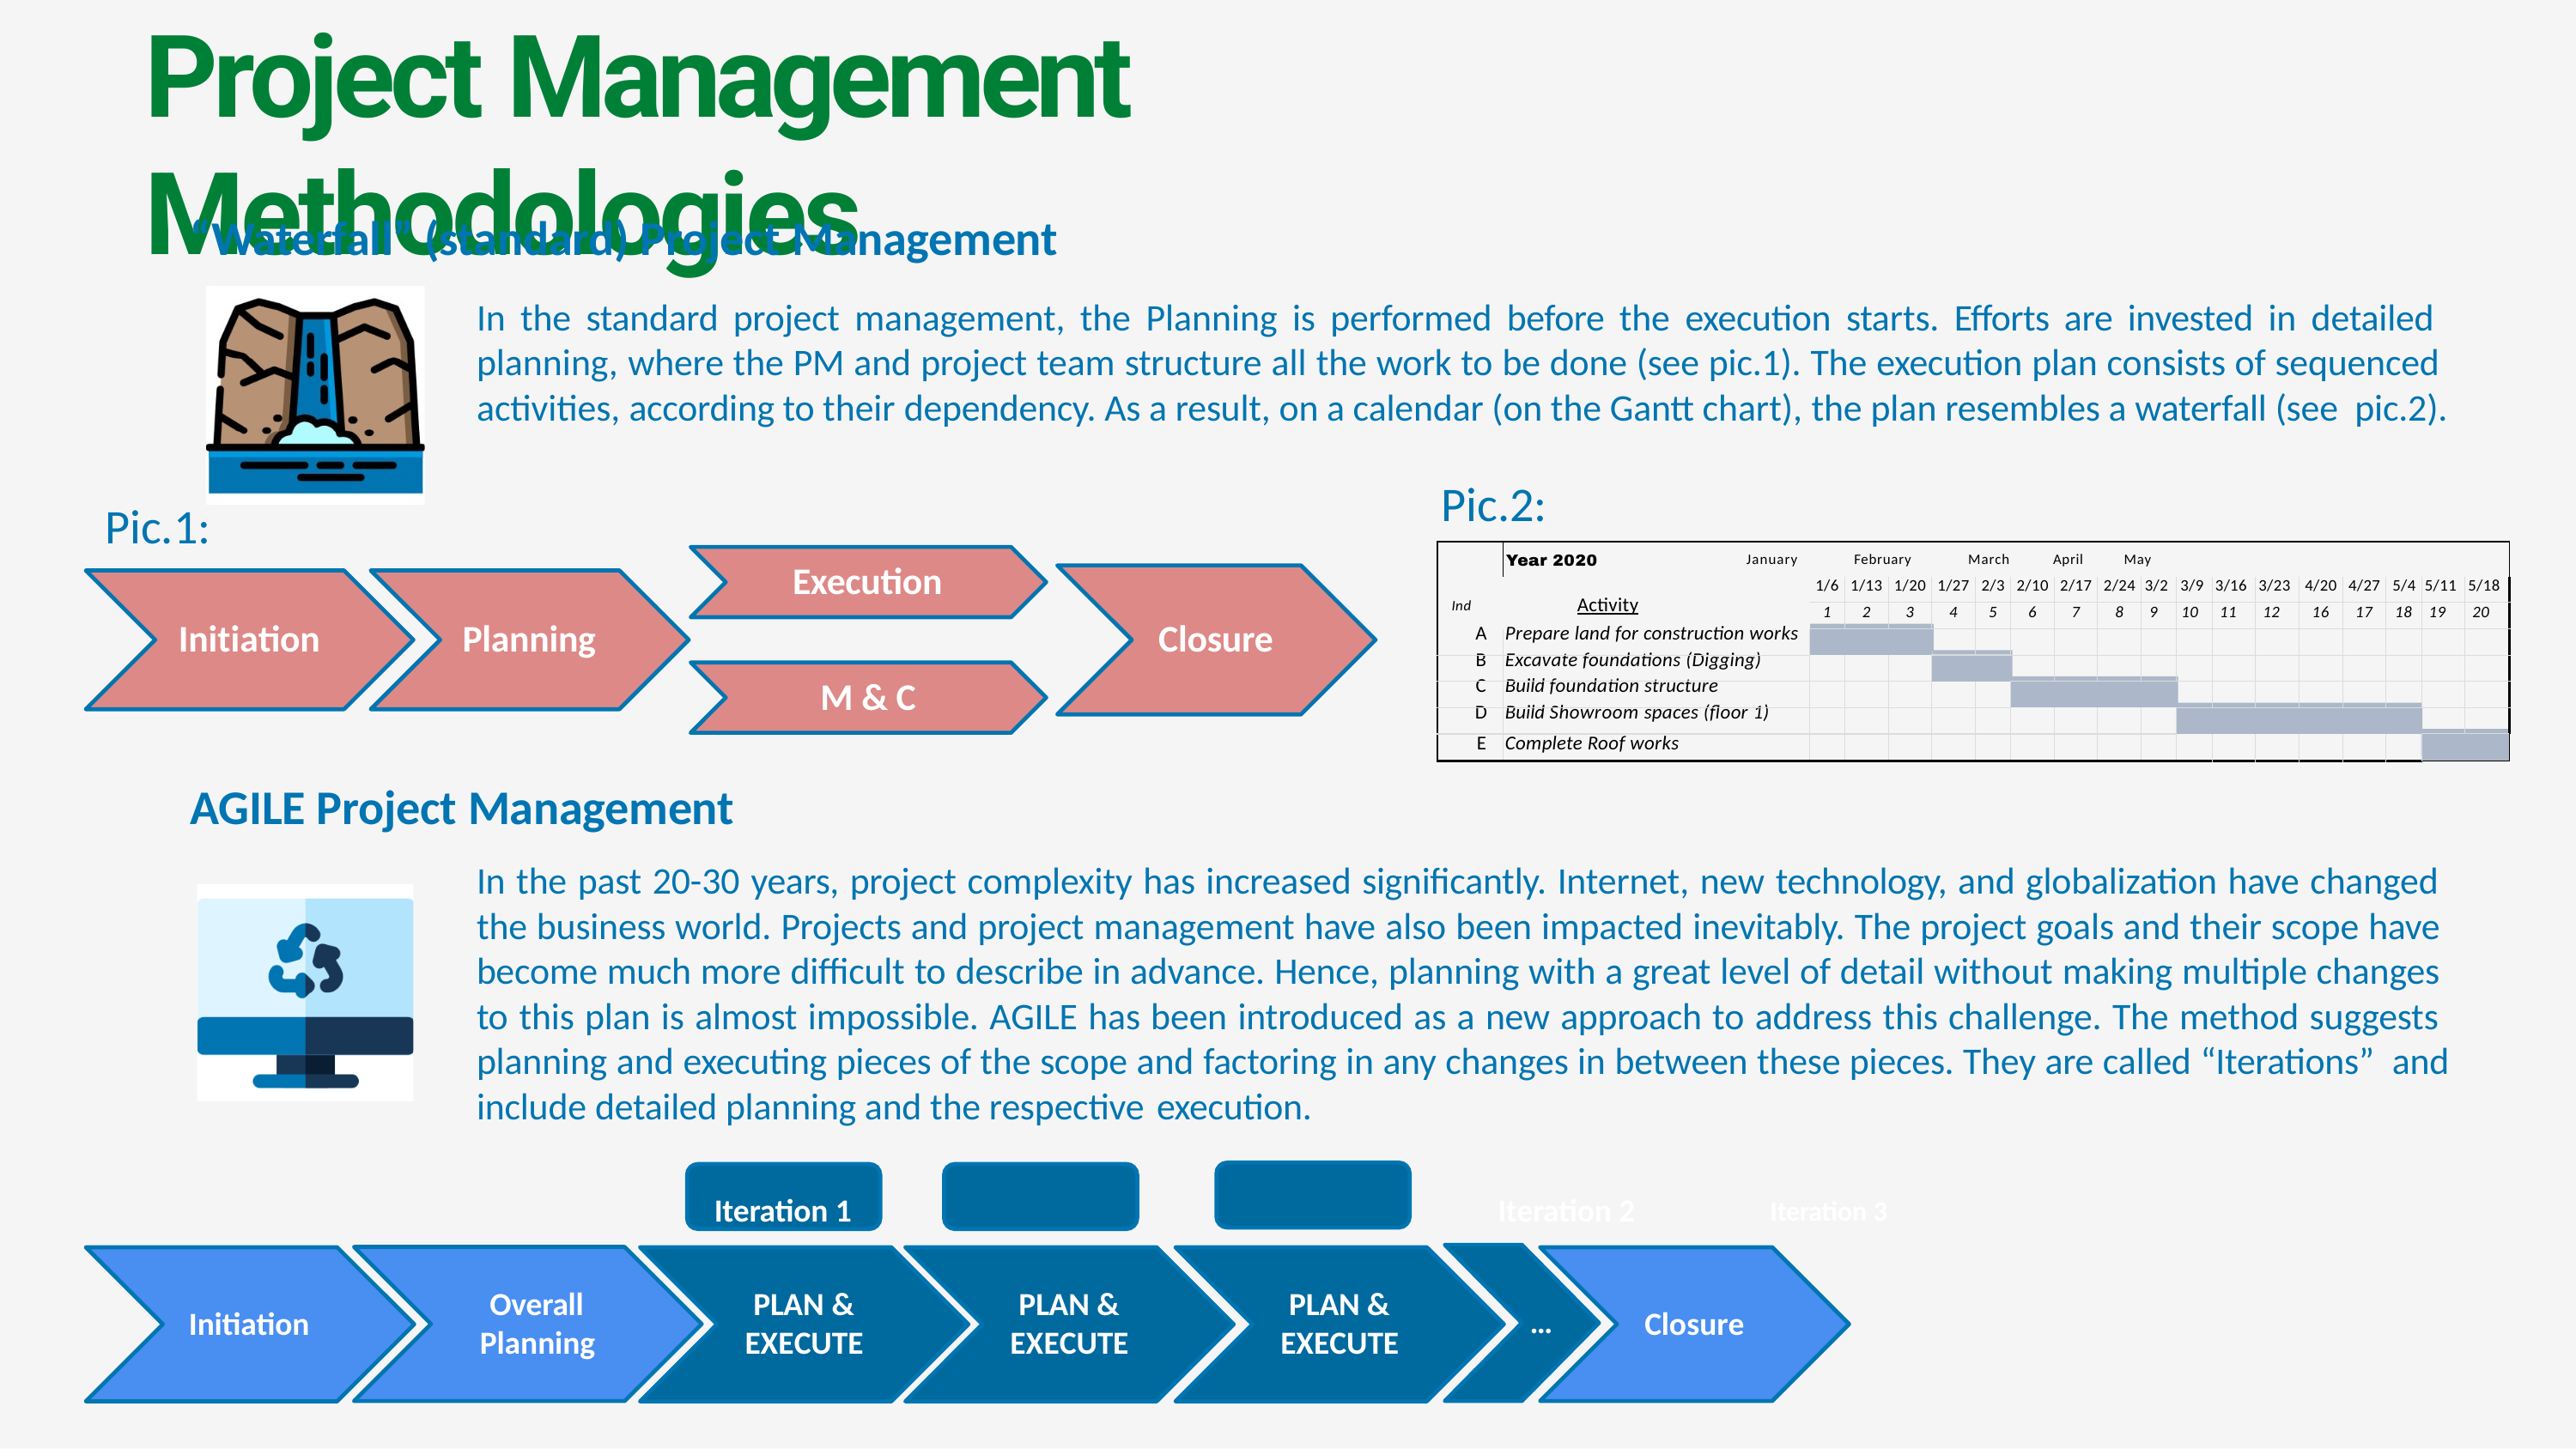

# Project Management Methodologies
“Waterfall” (standard) Project Management
In the standard project management, the Planning is performed before the execution starts. Efforts are invested in detailed  planning, where the PM and project team structure all the work to be done (see pic.1). The execution plan consists of sequenced  activities, according to their dependency. As a result, on a calendar (on the Gantt chart), the plan resembles a waterfall (see  pic.2).

Pic.2:
Pic.1:
|  | Year 2020 January February March April May |  |  |  |  |  |  |  |  |  |  |  |  |  |  |  |  |  |
| --- | --- | --- | --- | --- | --- | --- | --- | --- | --- | --- | --- | --- | --- | --- | --- | --- | --- | --- |
| Ind Activity |  | 1/6 | 1/13 | 1/20 | 1/27 | 2/3 | 2/10 | 2/17 | 2/24 | 3/2 | 3/9 | 3/16 | 3/23 | 4/20 | 4/27 | 5/4 | 5/11 | 5/18 |
|  |  | 1 | 2 | 3 | 4 | 5 | 6 | 7 | 8 | 9 | 10 | 11 | 12 | 16 | 17 | 18 | 19 | 20 |
| A | Prepare land for construction works |  |  |  |  |  |  |  |  |  |  |  |  |  |  |  |  |  |
| B | Excavate foundations (Digging) |  |  |  |  |  |  |  |  |  |  |  |  |  |  |  |  |  |
| C | Build foundation structure |  |  |  |  |  |  |  |  |  |  |  |  |  |  |  |  |  |
| D | Build Showroom spaces (floor 1) |  |  |  |  |  |  |  |  |  |  |  |  |  |  |  |  |  |
| E | Complete Roof works |  |  |  |  |  |  |  |  |  |  |  |  |  |  |  |  |  |

Execution

Initiation
Planning
Closure

M & C

AGILE Project Management
In the past 20-30 years, project complexity has increased significantly. Internet, new technology, and globalization have changed  the business world. Projects and project management have also been impacted inevitably. The project goals and their scope have  become much more difficult to describe in advance. Hence, planning with a great level of detail without making multiple changes  to this plan is almost impossible. AGILE has been introduced as a new approach to address this challenge. The method suggests  planning and executing pieces of the scope and factoring in any changes in between these pieces. They are called “Iterations”  and include detailed planning and the respective execution.

Iteration 1	Iteration 2	Iteration 3

Overall  Planning
PLAN &  EXECUTE
PLAN &  EXECUTE
PLAN &  EXECUTE
…
Closure
Initiation